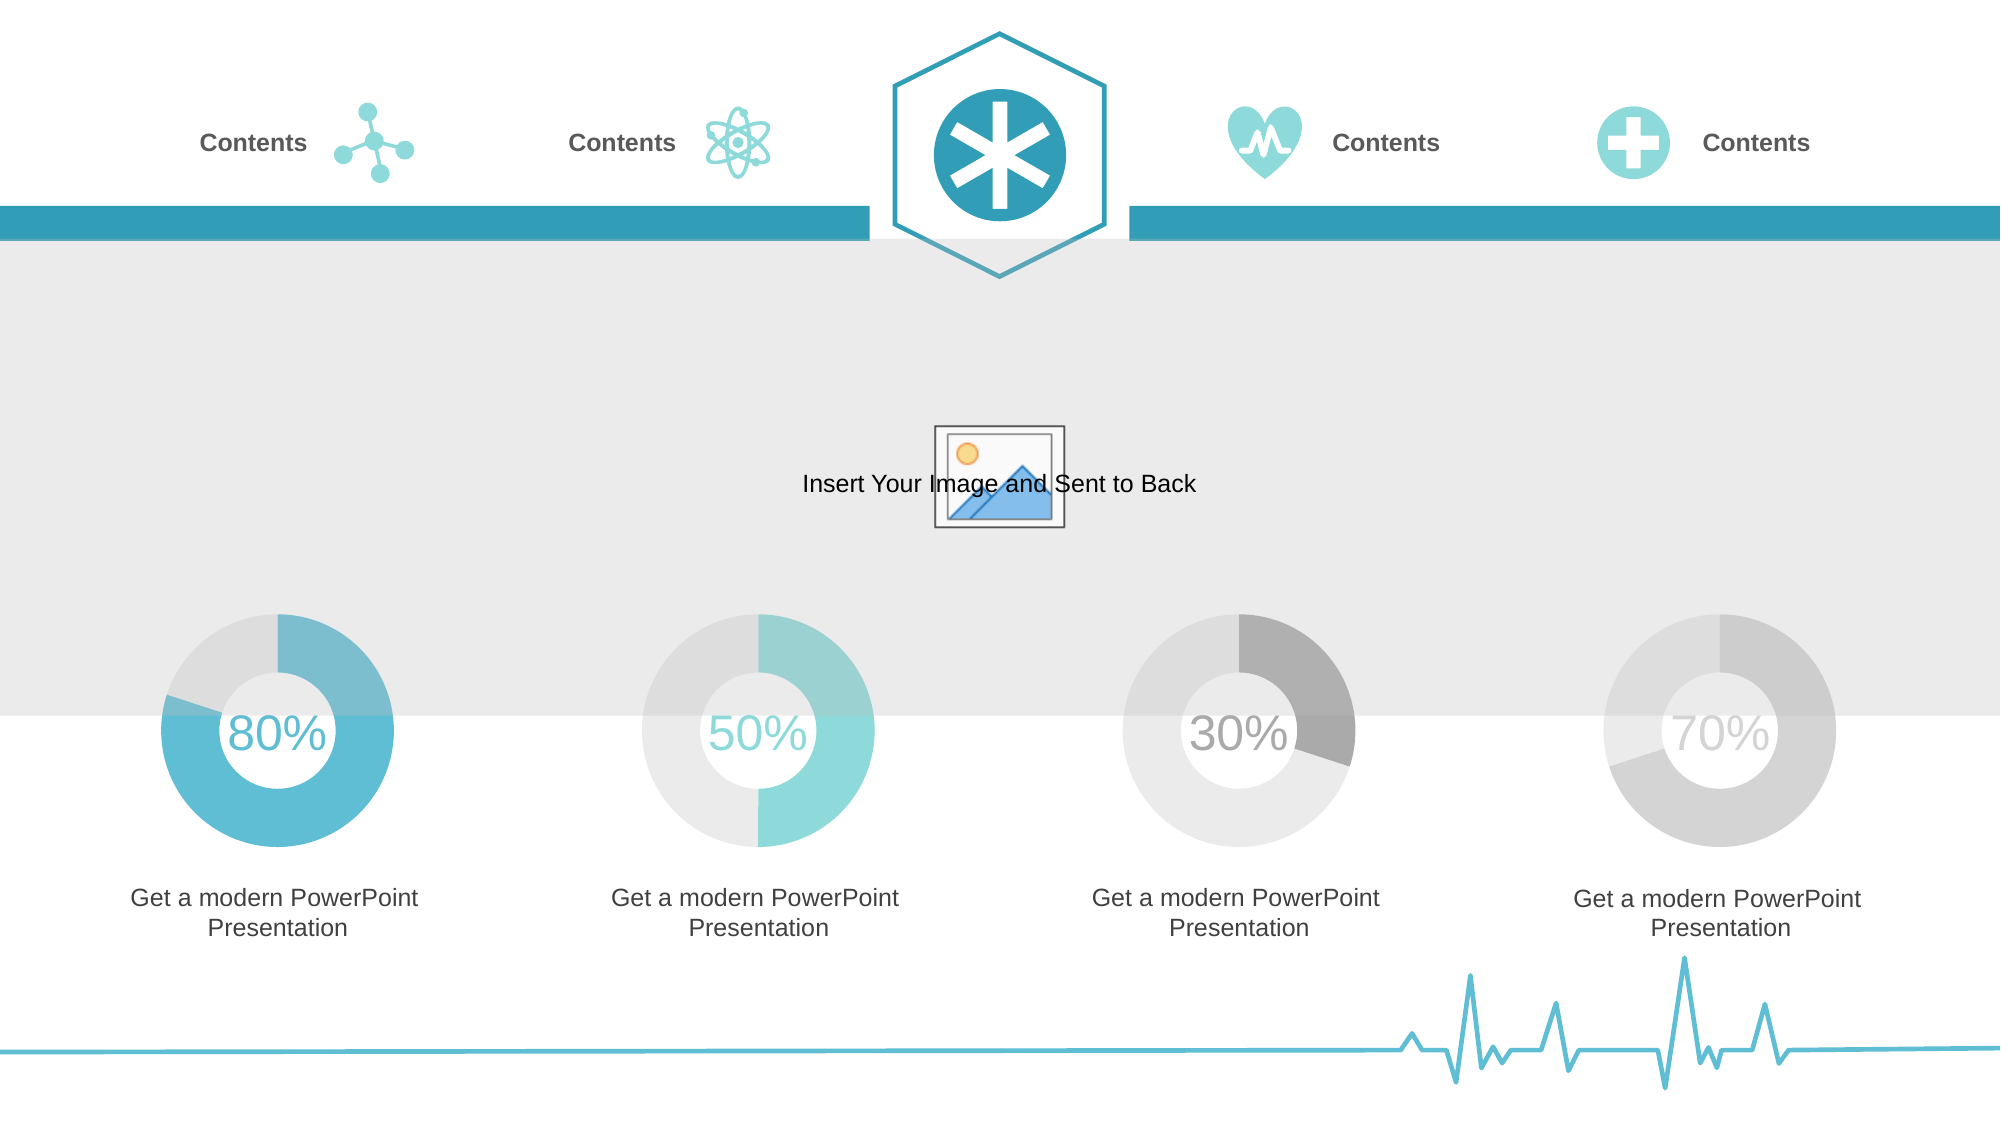

Contents
Contents
Contents
Contents

Portfolio Presentation
You can simply impress your audience and add a unique zing and appeal to your Presentations. I hope and I believe that this Template will your Time, Money and Reputation.

### Chart

| Category | Sales |
|---|---|
| 1st Qtr | 8.0 |
| 2nd Qtr | 2.0 |

### Chart

| Category | Sales |
|---|---|
| 1st Qtr | 50.0 |
| 2nd Qtr | 50.0 |

### Chart

| Category | Sales |
|---|---|
| 1st Qtr | 30.0 |
| 2nd Qtr | 70.0 |

### Chart

| Category | Sales |
|---|---|
| 1st Qtr | 70.0 |
| 2nd Qtr | 30.0 |
80%
50%
30%
70%
Get a modern PowerPoint  Presentation
Get a modern PowerPoint  Presentation
Get a modern PowerPoint  Presentation
Get a modern PowerPoint  Presentation